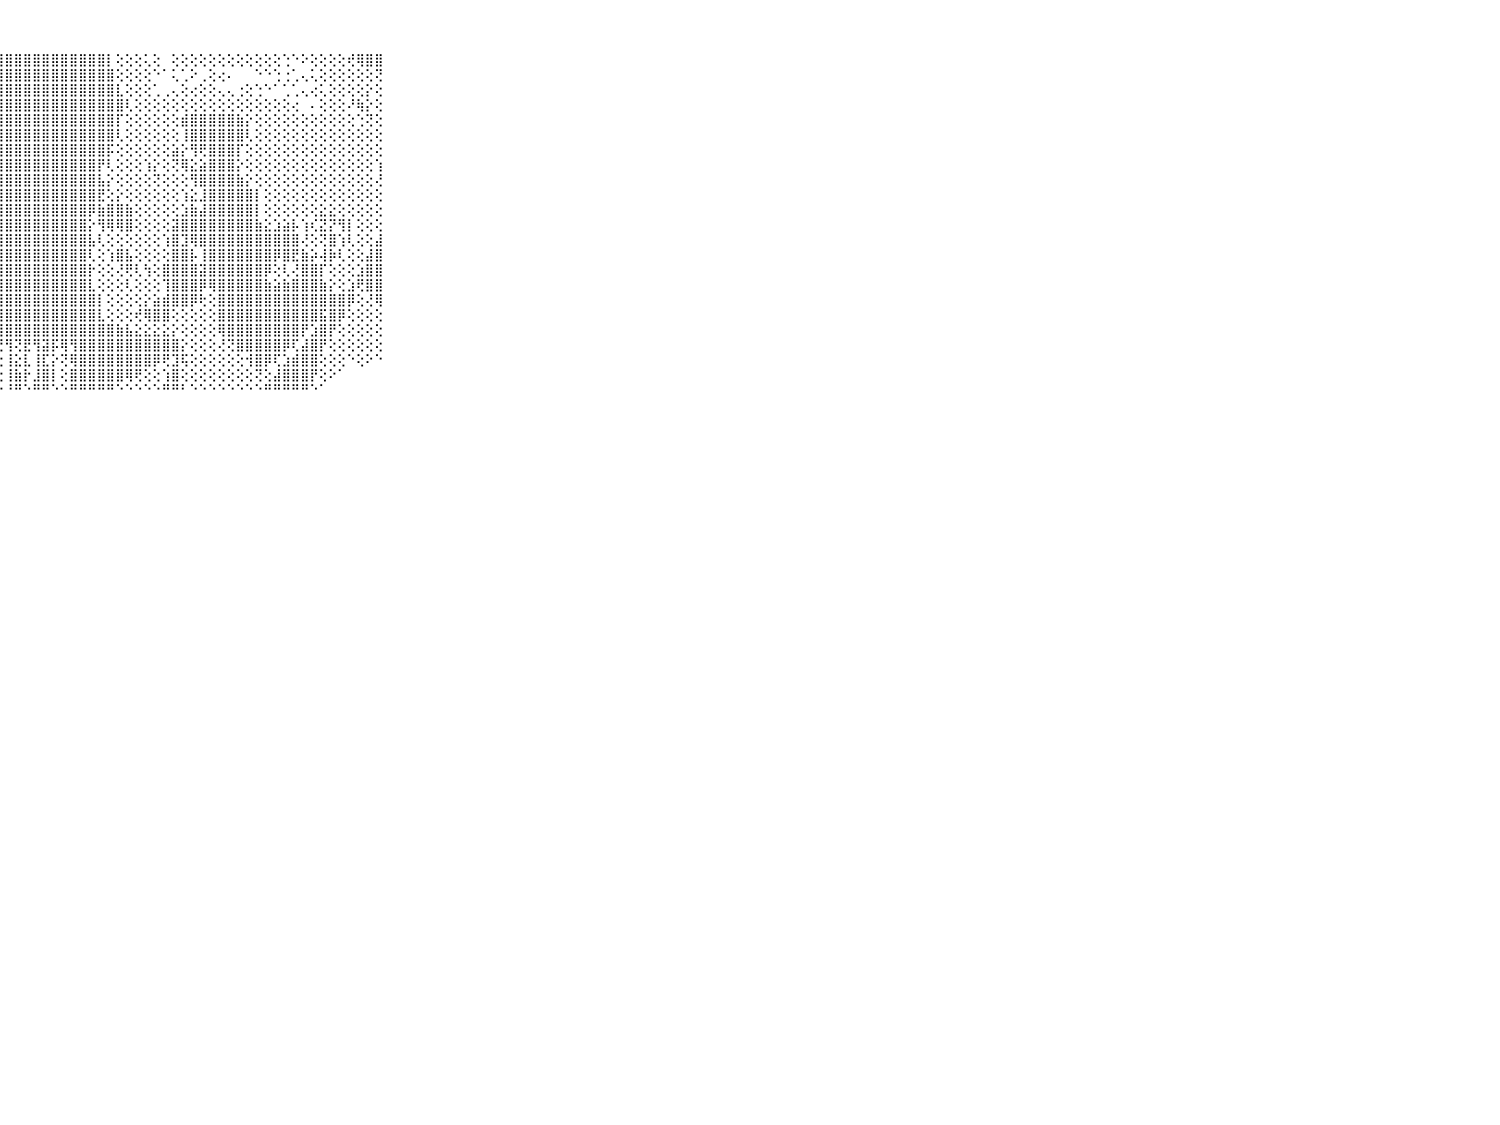

⠀⠀⠀⠀⠀⠀⠀⠀⠀⠀⠀⣿⣿⣿⣿⣿⣿⣿⣿⣿⣿⣿⣿⣿⣿⣿⣿⣿⣿⣿⣿⣿⣿⣿⣿⣿⣿⣿⣿⡇⢕⢕⢕⢅⢕⠀⢕⢕⢕⢕⢕⢕⢕⢕⢕⢕⢕⢕⢑⠑⠕⢕⢕⢕⢕⢞⢿⣿⣿⠀⠀⠀⠀⠀⠀⠀⠀⠀⠀⠀⠀
⠀⠀⠀⠀⠀⠀⠀⠀⠀⠀⠀⣿⣿⣿⣿⣿⣿⣿⣿⣿⣿⣿⣿⣿⣿⣿⣿⣿⣿⣿⣿⣿⣿⣿⣿⣿⣿⣿⣿⣿⢕⢕⢕⢕⠑⠁⢅⢁⠕⢀⢕⢔⠄⠀⠀⠑⠑⢑⢐⢁⢄⢅⢕⢕⢕⢕⢕⢕⢝⠀⠀⠀⠀⠀⠀⠀⠀⠀⠀⠀⠀
⠀⠀⠀⠀⠀⠀⠀⠀⠀⠀⠀⣿⣿⣿⣿⣿⣿⣿⣿⣿⣿⣿⣿⣿⣿⣿⣿⣿⣿⣿⣿⣿⣿⣿⣿⣿⣿⣿⣿⣿⣇⢕⢕⢕⢁⢀⢄⢕⢔⢕⢕⢄⢄⢐⢕⢑⠑⠁⢁⢁⢄⢔⢅⢕⢕⢕⢕⡕⢕⠀⠀⠀⠀⠀⠀⠀⠀⠀⠀⠀⠀
⠀⠀⠀⠀⠀⠀⠀⠀⠀⠀⠀⣿⣿⣿⣿⣿⣿⣿⣿⣿⣿⣿⣿⣿⣿⣿⣿⣿⣿⣿⣿⣿⣿⣿⣿⣿⣿⣿⣿⣿⣿⢇⢕⢕⢕⢕⢕⢕⢕⢕⢕⢕⢕⢕⢕⢕⢕⢕⢕⢔⠀⠄⢕⢕⢕⠜⢷⡕⢕⠀⠀⠀⠀⠀⠀⠀⠀⠀⠀⠀⠀
⠀⠀⠀⠀⠀⠀⠀⠀⠀⠀⠀⣿⣿⣿⣿⣿⣿⣿⣿⣿⣿⣿⣿⣿⣿⣿⣿⣿⣿⣿⣿⣿⣿⣿⣿⣿⣿⣿⣿⣿⡏⢕⢕⢕⢕⢕⢕⣾⣿⣿⣿⣿⣿⣷⡕⢕⢕⢕⢕⢕⢕⢕⢕⢕⢕⢕⢑⢝⢕⠀⠀⠀⠀⠀⠀⠀⠀⠀⠀⠀⠀
⠀⠀⠀⠀⠀⠀⠀⠀⠀⠀⠀⣿⣿⣿⣿⣿⣿⣿⣿⣿⣿⣿⣿⣿⣿⣿⣿⣿⣿⣿⣿⣿⣿⣿⣿⣿⣿⣿⣿⣿⢇⢕⢕⢕⢕⢕⢕⢸⣿⣿⣿⣿⣿⣿⢇⢕⢕⢕⢕⢕⢕⢕⢕⢕⢕⢕⢕⢕⢕⠀⠀⠀⠀⠀⠀⠀⠀⠀⠀⠀⠀
⠀⠀⠀⠀⠀⠀⠀⠀⠀⠀⠀⣿⣿⣿⣿⣿⣿⣿⣿⣿⣿⣿⣿⣿⣿⣿⣿⣿⣿⣿⣿⣿⣿⣿⣿⣿⣿⣿⣿⡯⢕⢕⢕⢕⢕⢕⣵⡕⢻⢟⣿⣿⣿⡏⢕⢕⢕⢕⢕⢕⢕⢕⢕⢕⢕⢕⢕⢕⢕⠀⠀⠀⠀⠀⠀⠀⠀⠀⠀⠀⠀
⠀⠀⠀⠀⠀⠀⠀⠀⠀⠀⠀⣿⣿⣿⣿⣿⣿⣿⣿⣿⣿⣿⣿⣿⣿⣿⣿⣿⣿⣿⣿⣿⣿⣿⣿⣿⣿⣿⡟⢇⢕⢕⢕⢱⡕⢕⢝⢿⣕⣵⣿⣿⣿⡕⢕⢕⢕⢕⢕⢕⢕⢕⢕⢕⢕⢕⢕⢕⢱⠀⠀⠀⠀⠀⠀⠀⠀⠀⠀⠀⠀
⠀⠀⠀⠀⠀⠀⠀⠀⠀⠀⠀⣿⣿⣿⣿⣿⣿⣿⣿⣿⣿⣿⣿⣿⣿⣿⣿⣿⣿⣿⣿⣿⣿⣿⣿⣿⣿⣿⣧⡕⢕⢕⢕⢕⢝⢕⢕⢕⢻⣿⣿⣿⣿⣷⡕⢕⢕⢕⢕⢕⢕⢕⢕⢕⢕⢕⢕⢕⢜⠀⠀⠀⠀⠀⠀⠀⠀⠀⠀⠀⠀
⠀⠀⠀⠀⠀⠀⠀⠀⠀⠀⠀⣿⣿⣿⣿⣿⣿⣿⣿⣿⣿⣿⣿⣿⣿⣿⣿⣿⣿⣿⣿⣿⣿⣿⣿⣿⣿⣿⣟⢕⡕⢕⢕⢕⢕⢕⢕⢱⣕⣸⣿⣿⣿⣿⣿⡇⢕⢕⢕⢕⢕⢕⢕⢕⢕⢕⢕⢕⢕⠀⠀⠀⠀⠀⠀⠀⠀⠀⠀⠀⠀
⠀⠀⠀⠀⠀⠀⠀⠀⠀⠀⠀⣿⣿⣿⣿⣿⣿⣿⣿⣿⣿⣿⣿⣿⣿⣿⣿⣿⣿⣿⣿⣿⣿⣿⣿⣿⣿⡿⣷⣿⣿⣷⢕⢕⢕⢕⢕⣱⣷⣼⣿⣿⣿⣿⣿⡇⢕⢕⢕⢕⢕⢕⣕⣕⢕⢕⢕⢕⢕⠀⠀⠀⠀⠀⠀⠀⠀⠀⠀⠀⠀
⠀⠀⠀⠀⠀⠀⠀⠀⠀⠀⠀⣿⣿⣿⣿⣿⣿⣿⣿⣿⣿⣿⣿⣿⣿⣿⣿⣿⣿⣿⣿⣿⣿⣿⣿⣿⣿⡕⢻⢿⢿⣿⢕⢕⢕⢕⣽⣿⣿⣿⣿⣿⣿⣿⣿⣷⣕⣱⣵⡧⢱⢎⣝⡝⢻⡇⢕⢕⢕⠀⠀⠀⠀⠀⠀⠀⠀⠀⠀⠀⠀
⠀⠀⠀⠀⠀⠀⠀⠀⠀⠀⠀⣿⣿⣿⣿⣿⣿⣿⣿⣿⣿⣿⣿⣿⣿⣿⣿⣿⣿⣿⣿⣿⣿⣿⣿⣿⣿⣧⢇⢕⢕⢕⢕⢕⢕⢱⣿⣹⢿⣿⣿⣿⣿⣿⣿⣿⣿⣿⣿⣿⢜⢕⢝⣿⢱⢇⢕⢕⣼⠀⠀⠀⠀⠀⠀⠀⠀⠀⠀⠀⠀
⠀⠀⠀⠀⠀⠀⠀⠀⠀⠀⠀⣿⣿⣿⣿⣿⣿⣿⣿⣿⣿⣿⣿⣿⣿⣿⣿⣿⣿⣿⣿⣿⣿⣿⣿⣿⣿⢇⢕⢱⣿⣧⢕⢕⢕⢕⣿⣿⡧⢸⣿⣿⣿⣿⣿⣿⣿⡿⣿⣟⣷⡵⢼⡷⢇⢕⢕⣼⣿⠀⠀⠀⠀⠀⠀⠀⠀⠀⠀⠀⠀
⠀⠀⠀⠀⠀⠀⠀⠀⠀⠀⠀⣿⣿⣿⣿⣿⣿⣿⣿⣿⣿⣿⣿⣿⣿⣿⣿⣿⣿⣿⣿⣿⣿⣿⣿⣿⣿⡗⢕⢕⢜⢟⢇⢳⢕⣿⣿⣿⣿⣽⣿⣿⣿⣿⣿⣿⡿⢕⢇⢜⣿⣿⡏⢕⢕⢕⣱⣿⣿⠀⠀⠀⠀⠀⠀⠀⠀⠀⠀⠀⠀
⠀⠀⠀⠀⠀⠀⠀⠀⠀⠀⠀⣿⣿⣿⣿⣿⣿⣿⣿⣿⣿⣿⣿⣿⣿⣿⣿⣿⣿⣿⣿⣿⣿⣿⣿⣿⣿⣇⢕⢕⢕⢇⢕⢕⢕⢹⣿⣿⣿⡿⢿⣿⣿⣿⣿⣿⣷⣵⣷⣿⣿⣿⣷⡕⢕⣱⢟⣿⣿⠀⠀⠀⠀⠀⠀⠀⠀⠀⠀⠀⠀
⠀⠀⠀⠀⠀⠀⠀⠀⠀⠀⠀⣿⣿⣿⣿⣿⣿⣿⣿⣿⣿⣿⣿⣿⣿⣿⣿⣿⣿⣿⣿⣿⣿⣿⣿⣿⣿⣿⡇⢕⢕⢕⢕⡕⣵⣾⣿⣿⡿⢗⢕⣿⣿⣿⣿⣿⣿⣿⣿⣿⣿⣿⣿⣿⣿⡿⢕⢜⢿⠀⠀⠀⠀⠀⠀⠀⠀⠀⠀⠀⠀
⠀⠀⠀⠀⠀⠀⠀⠀⠀⠀⠀⣿⣿⣿⣿⣿⣿⣿⣿⣿⣿⣿⣿⣿⣿⣿⣿⣿⣿⣿⣿⣿⣿⣿⣿⣿⣿⣿⣇⢕⢕⢕⢞⢿⣿⣿⢕⢕⢕⢕⢕⣿⣿⣿⣿⣿⣿⣿⣿⣿⣿⣿⣯⣿⡿⢕⢕⢕⢕⠀⠀⠀⠀⠀⠀⠀⠀⠀⠀⠀⠀
⠀⠀⠀⠀⠀⠀⠀⠀⠀⠀⠀⣿⣿⣿⣿⣿⣿⣿⣿⣿⣿⣿⣿⣿⣿⣿⣿⣿⣿⣿⣿⣿⣿⣿⣿⣿⣿⣿⣿⣿⣷⣧⣕⣕⣕⣕⡕⢕⢕⢕⢕⢿⣿⣿⣿⣿⣿⣿⣿⣿⡟⣱⣿⡟⢕⢕⢕⢕⢕⠀⠀⠀⠀⠀⠀⠀⠀⠀⠀⠀⠀
⠀⠀⠀⠀⠀⠀⠀⠀⠀⠀⠀⣿⣿⣿⣿⣿⣿⣿⣿⣿⣿⣿⣿⣿⣿⣿⡿⢟⢻⢝⣟⢻⣽⡯⢿⢻⣿⣿⣿⣿⣿⣿⣿⣿⣿⣿⣿⡕⢕⢕⢕⢜⢝⣿⣿⣿⣿⣿⡿⢏⣼⣿⡟⢕⢕⢕⢕⢕⢕⠀⠀⠀⠀⠀⠀⠀⠀⠀⠀⠀⠀
⠀⠀⠀⠀⠀⠀⠀⠀⠀⠀⠀⣿⣿⣿⣿⣿⣿⣿⣿⣿⣿⣿⣿⣿⣿⣿⡺⢕⢸⣕⣇⢸⣏⡕⢝⢿⣿⣿⣿⣿⣿⣿⣿⣿⡿⢟⣹⢯⢕⢕⢕⢕⢕⢕⢺⣿⡿⢏⣱⣾⣿⣿⢕⢕⢕⠑⢕⠕⠑⠀⠀⠀⠀⠀⠀⠀⠀⠀⠀⠀⠀
⠀⠀⠀⠀⠀⠀⠀⠀⠀⠀⠀⣿⣿⣿⣿⣿⣿⣿⣿⣿⣿⣿⣿⣿⣿⣿⢇⢕⢸⣷⡗⣸⣿⡇⢕⣿⣿⣿⣿⣿⣿⢿⢟⢕⢕⢱⣿⢕⢕⢕⢕⢕⢕⢕⢕⢝⢕⣼⣿⣿⣿⡟⢕⠕⠁⠀⠀⠀⠀⠀⠀⠀⠀⠀⠀⠀⠀⠀⠀⠀⠀
⠀⠀⠀⠀⠀⠀⠀⠀⠀⠀⠀⠛⠛⠛⠛⠛⠛⠛⠛⠛⠛⠛⠛⠛⠛⠛⠑⠑⠘⠛⠑⠛⠛⠑⠑⠛⠛⠛⠛⠛⠑⠑⠑⠑⠑⠛⠛⠃⠑⠑⠑⠑⠑⠑⠑⠑⠛⠛⠛⠛⠛⠑⠁⠀⠀⠀⠀⠀⠀⠀⠀⠀⠀⠀⠀⠀⠀⠀⠀⠀⠀